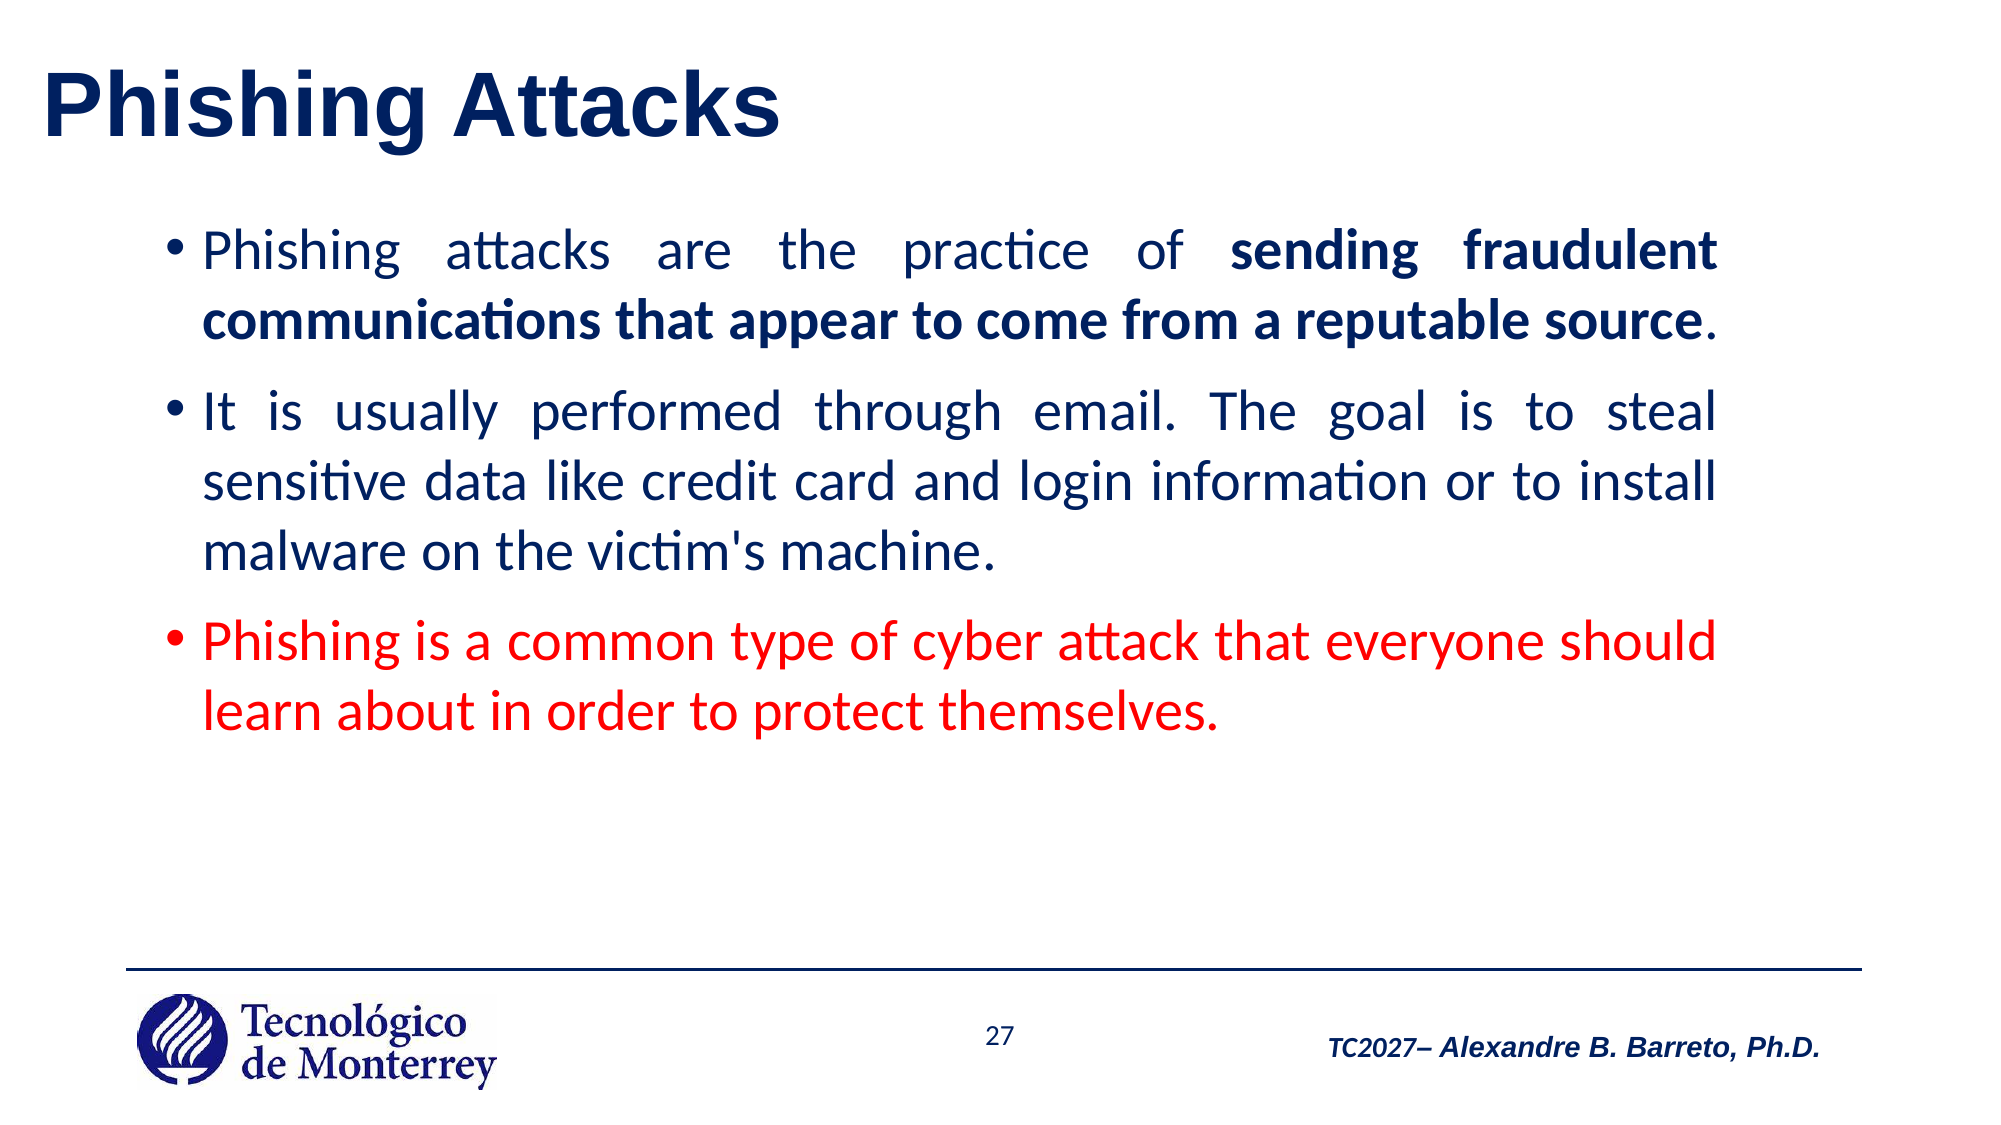

# Phishing Attacks
Phishing attacks are the practice of sending fraudulent communications that appear to come from a reputable source.
It is usually performed through email. The goal is to steal sensitive data like credit card and login information or to install malware on the victim's machine.
Phishing is a common type of cyber attack that everyone should learn about in order to protect themselves.